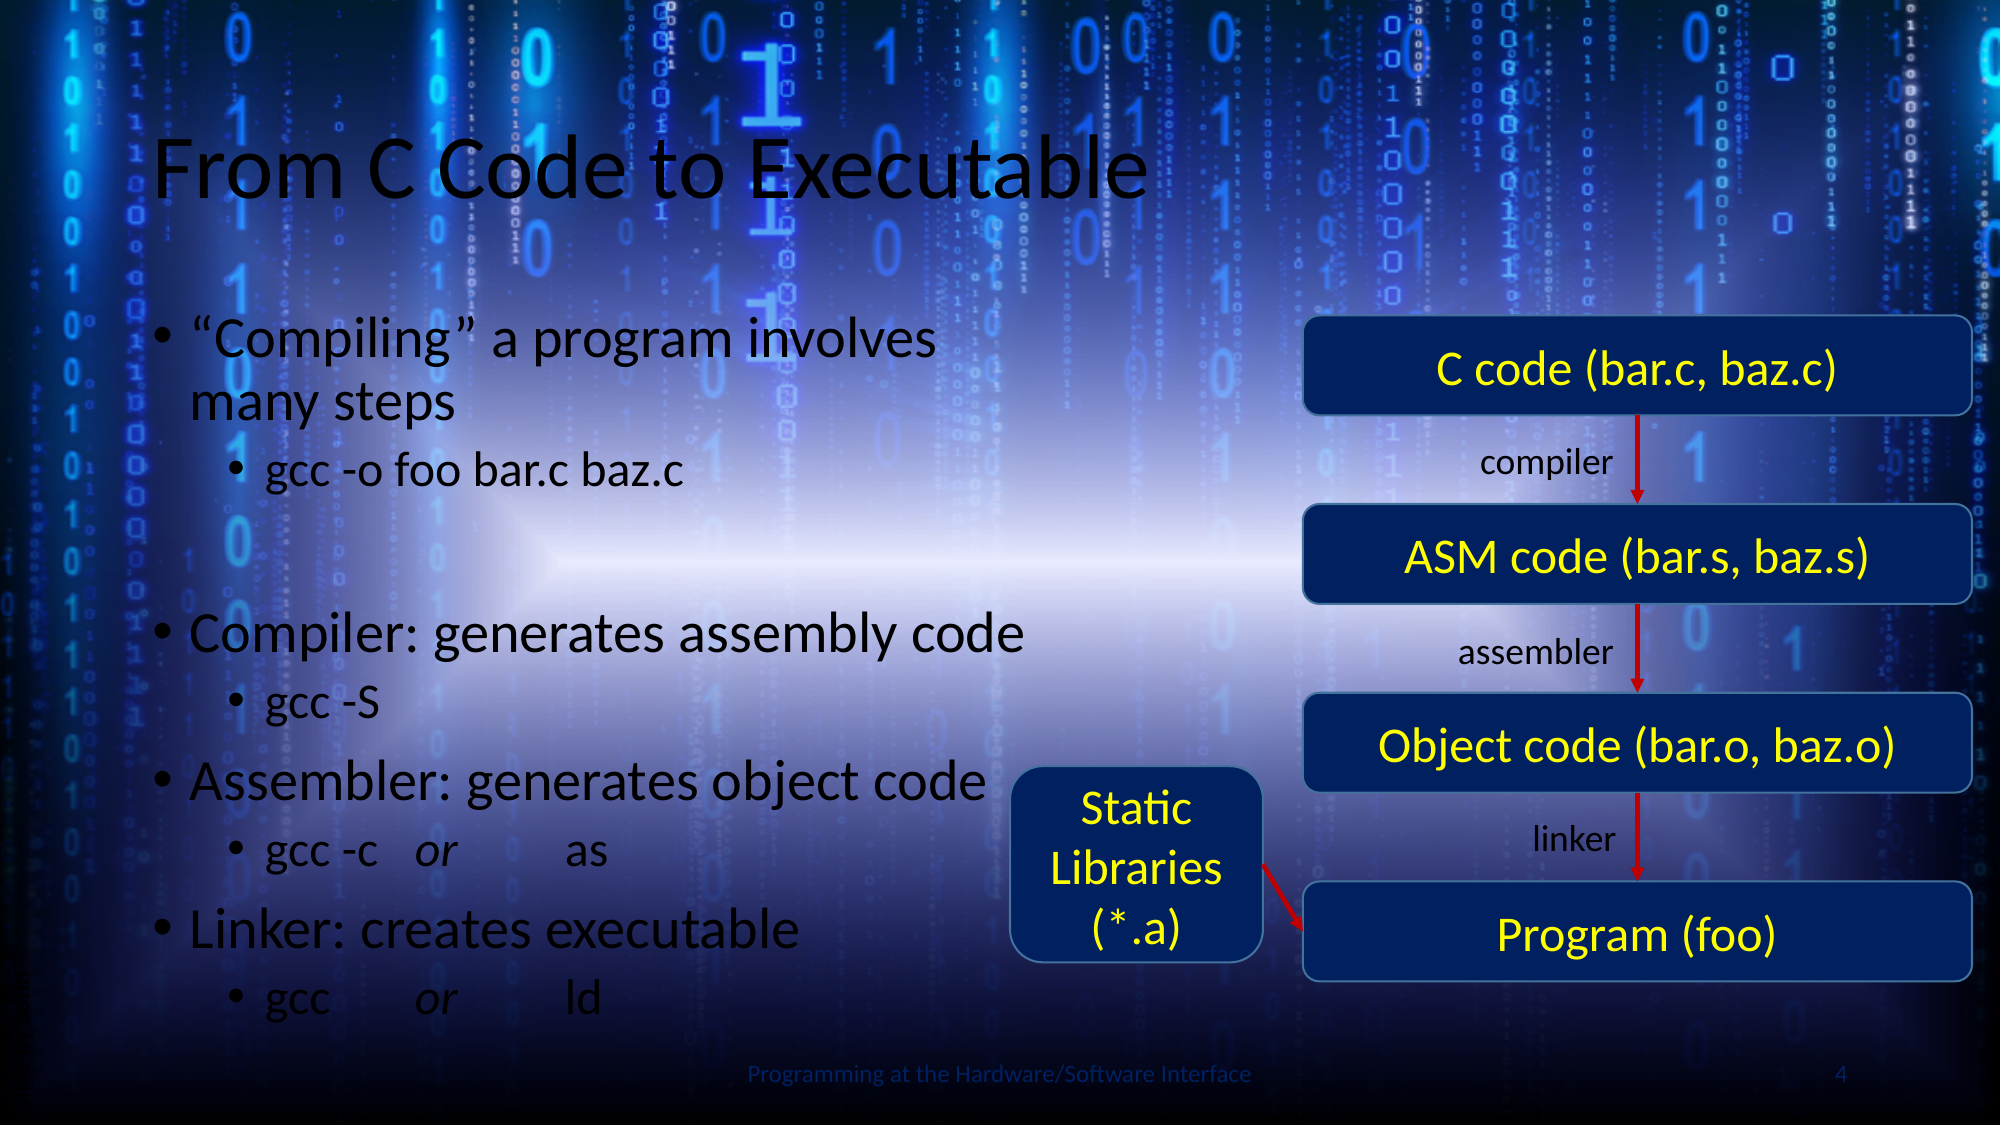

# From C Code to Executable
“Compiling” a program involves many steps
gcc -o foo bar.c baz.c

Compiler: generates assembly code
gcc -S
Assembler: generates object code
gcc -c	or	as
Linker: creates executable
gcc	or	ld
C code (bar.c, baz.c)
compiler
ASM code (bar.s, baz.s)
assembler
Object code (bar.o, baz.o)
Slide by Bohn
Static Libraries (*.a)
linker
Program (foo)
Programming at the Hardware/Software Interface
4